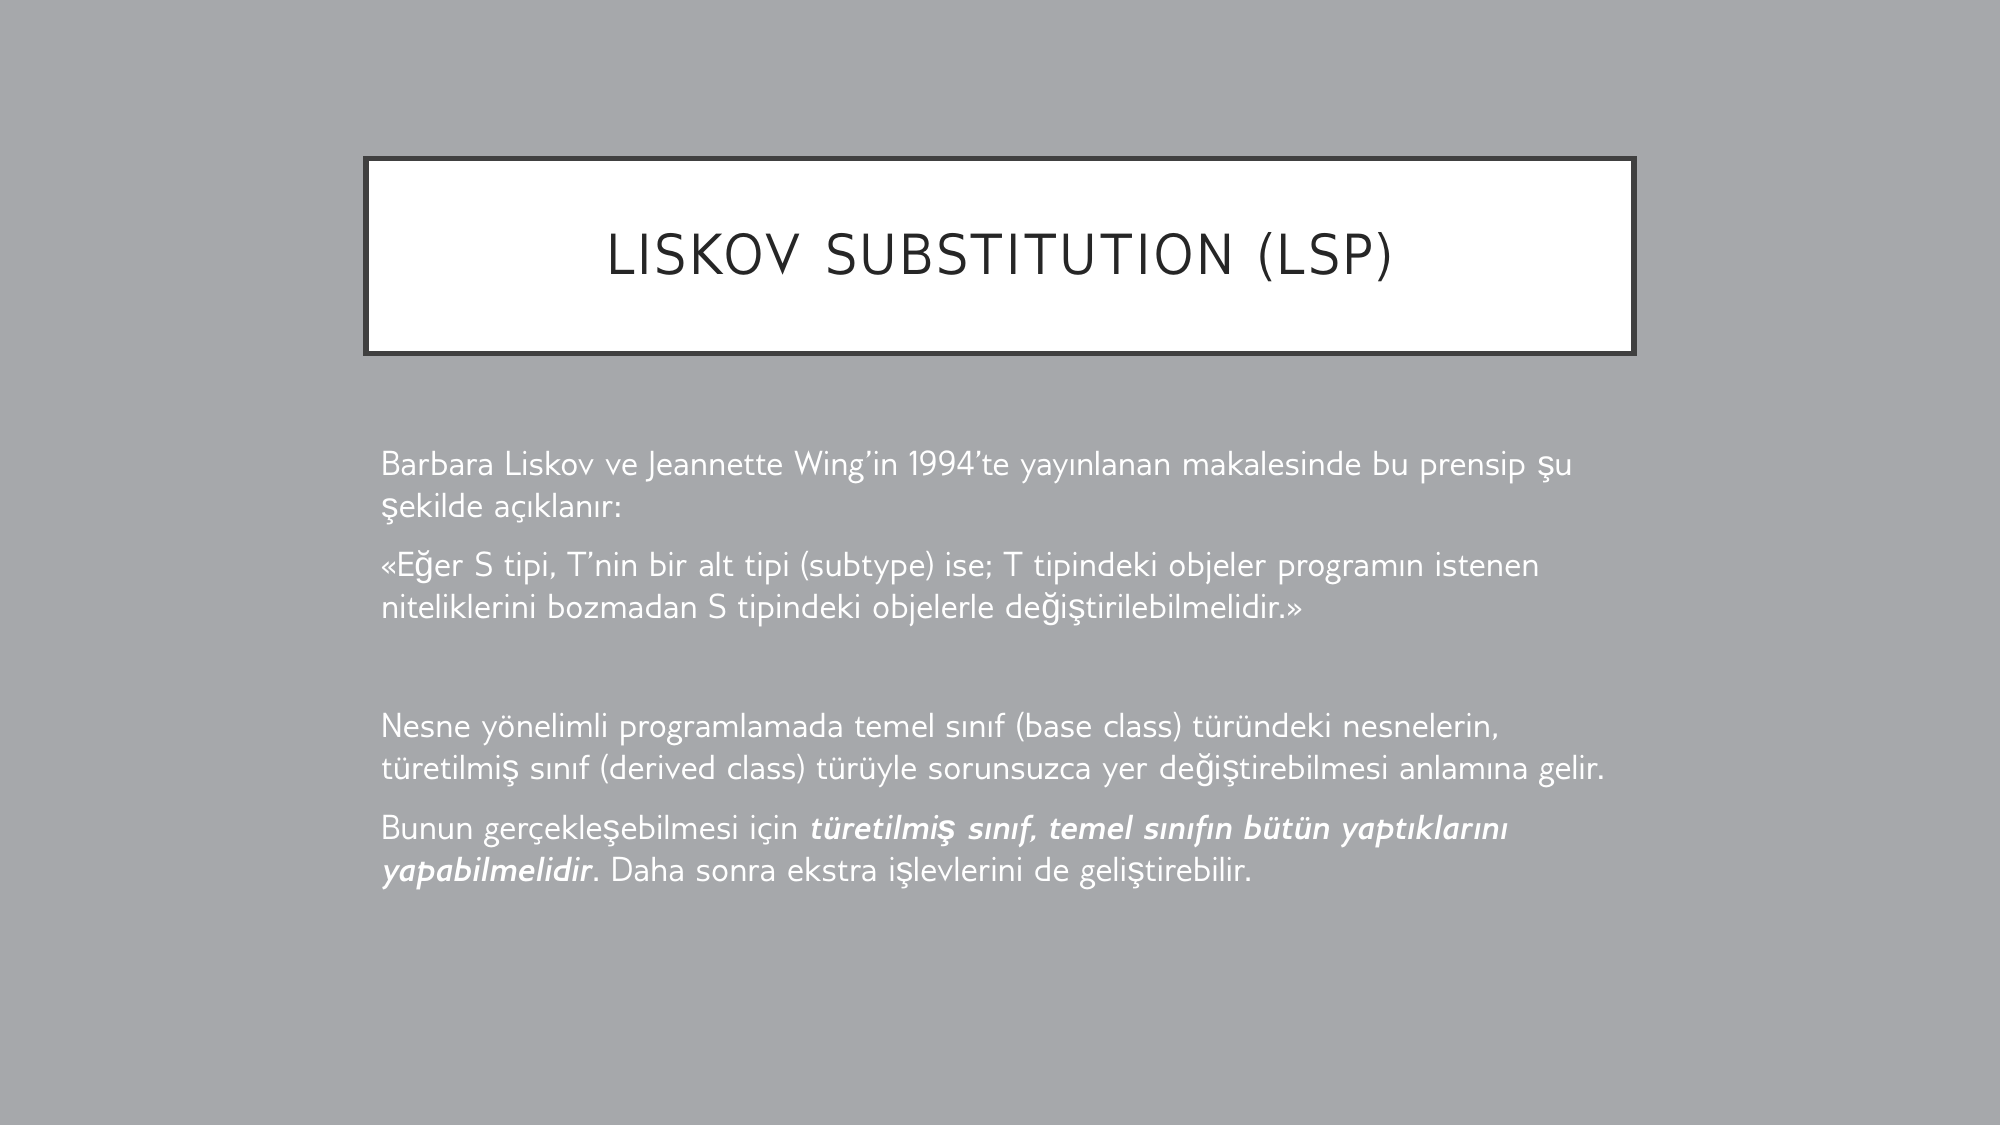

# Lıskov substıtutıon (lsp)
Barbara Liskov ve Jeannette Wing’in 1994’te yayınlanan makalesinde bu prensip şu şekilde açıklanır:
«Eğer S tipi, T’nin bir alt tipi (subtype) ise; T tipindeki objeler programın istenen niteliklerini bozmadan S tipindeki objelerle değiştirilebilmelidir.»

Nesne yönelimli programlamada temel sınıf (base class) türündeki nesnelerin, türetilmiş sınıf (derived class) türüyle sorunsuzca yer değiştirebilmesi anlamına gelir.
Bunun gerçekleşebilmesi için türetilmiş sınıf, temel sınıfın bütün yaptıklarını yapabilmelidir. Daha sonra ekstra işlevlerini de geliştirebilir.